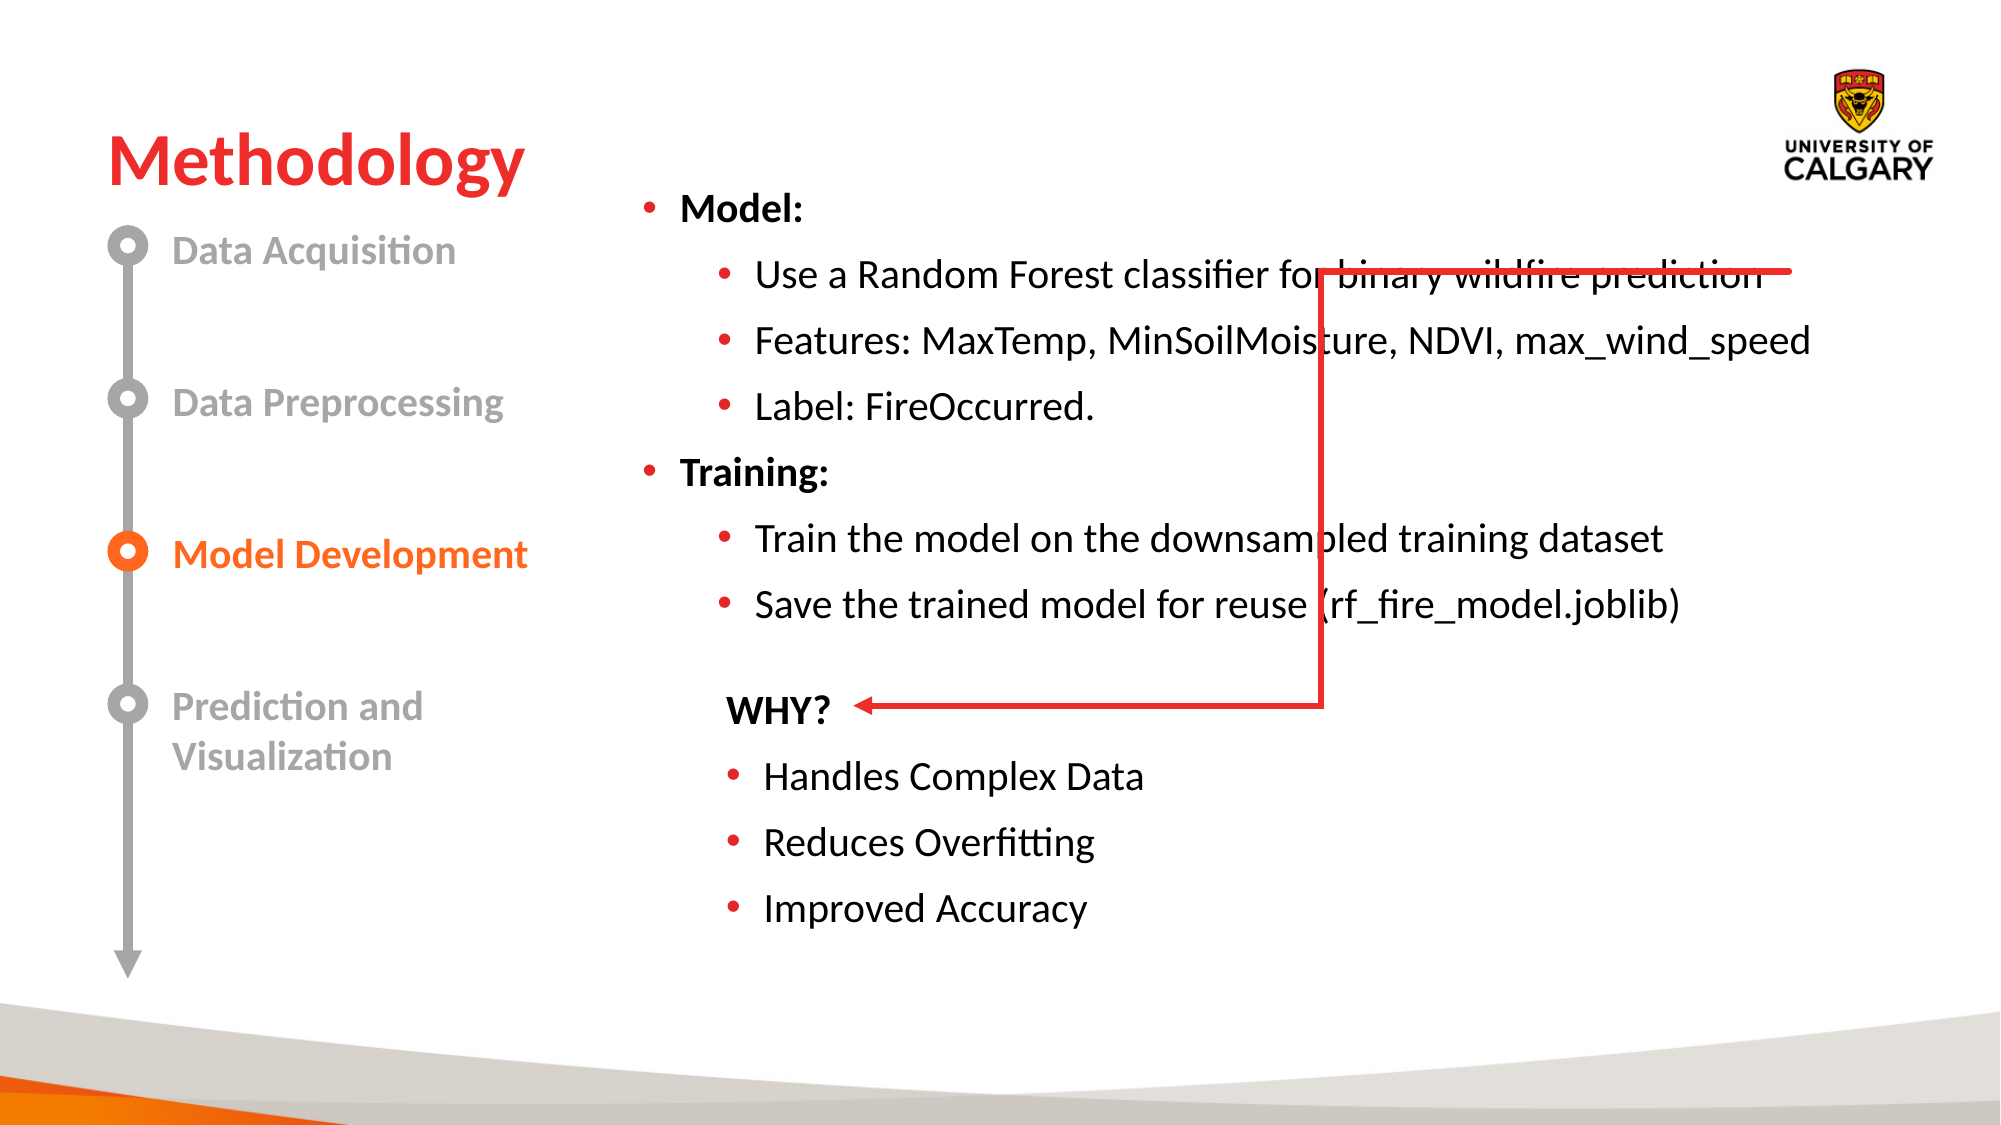

# Methodology
Model:
Use a Random Forest classifier for binary wildfire prediction
Features: MaxTemp, MinSoilMoisture, NDVI, max_wind_speed
Label: FireOccurred.
Training:
Train the model on the downsampled training dataset
Save the trained model for reuse (rf_fire_model.joblib)

Data Acquisition

Data Preprocessing

Model Development

Prediction and
Visualization
WHY?
Handles Complex Data
Reduces Overfitting
Improved Accuracy